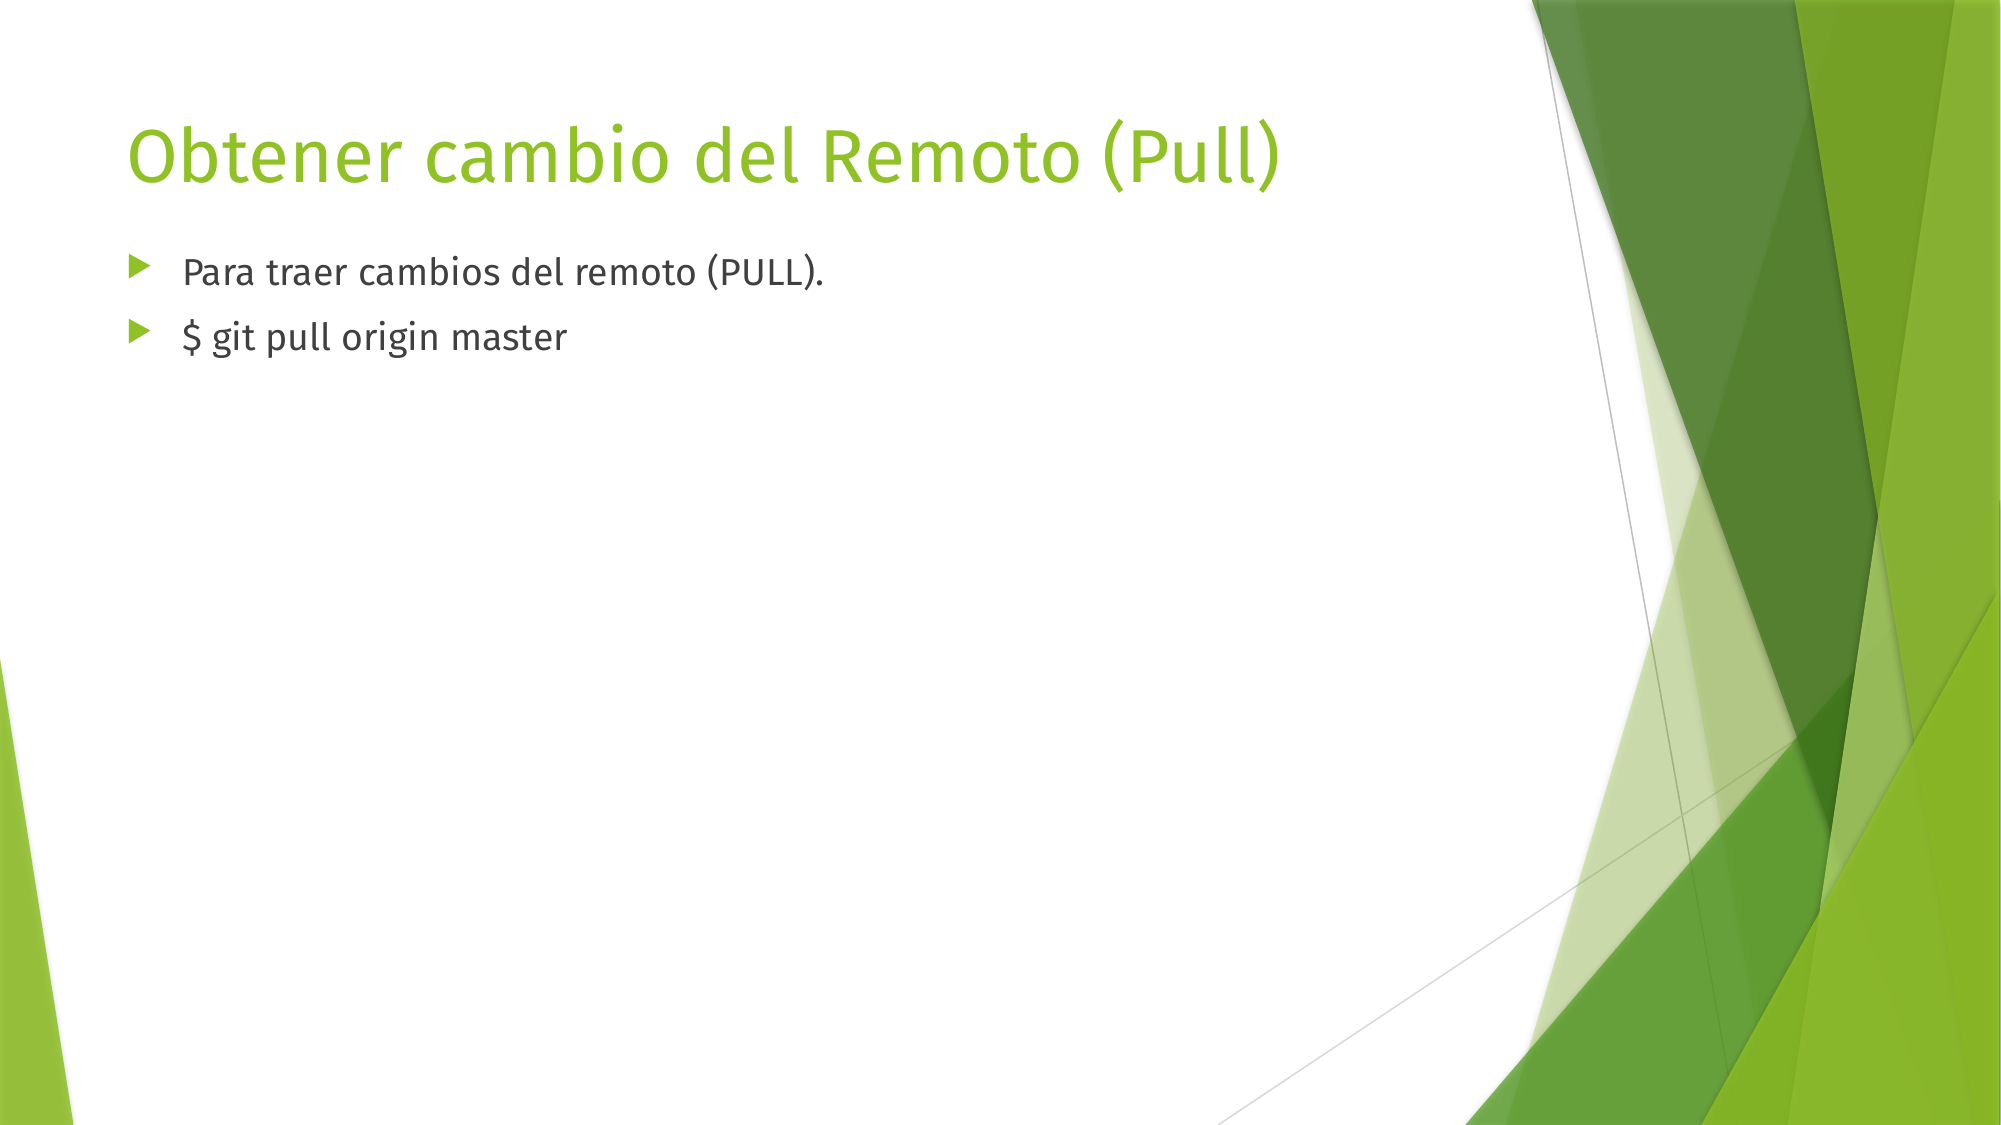

# Obtener cambio del Remoto (Pull)
Para traer cambios del remoto (PULL).
$ git pull origin master